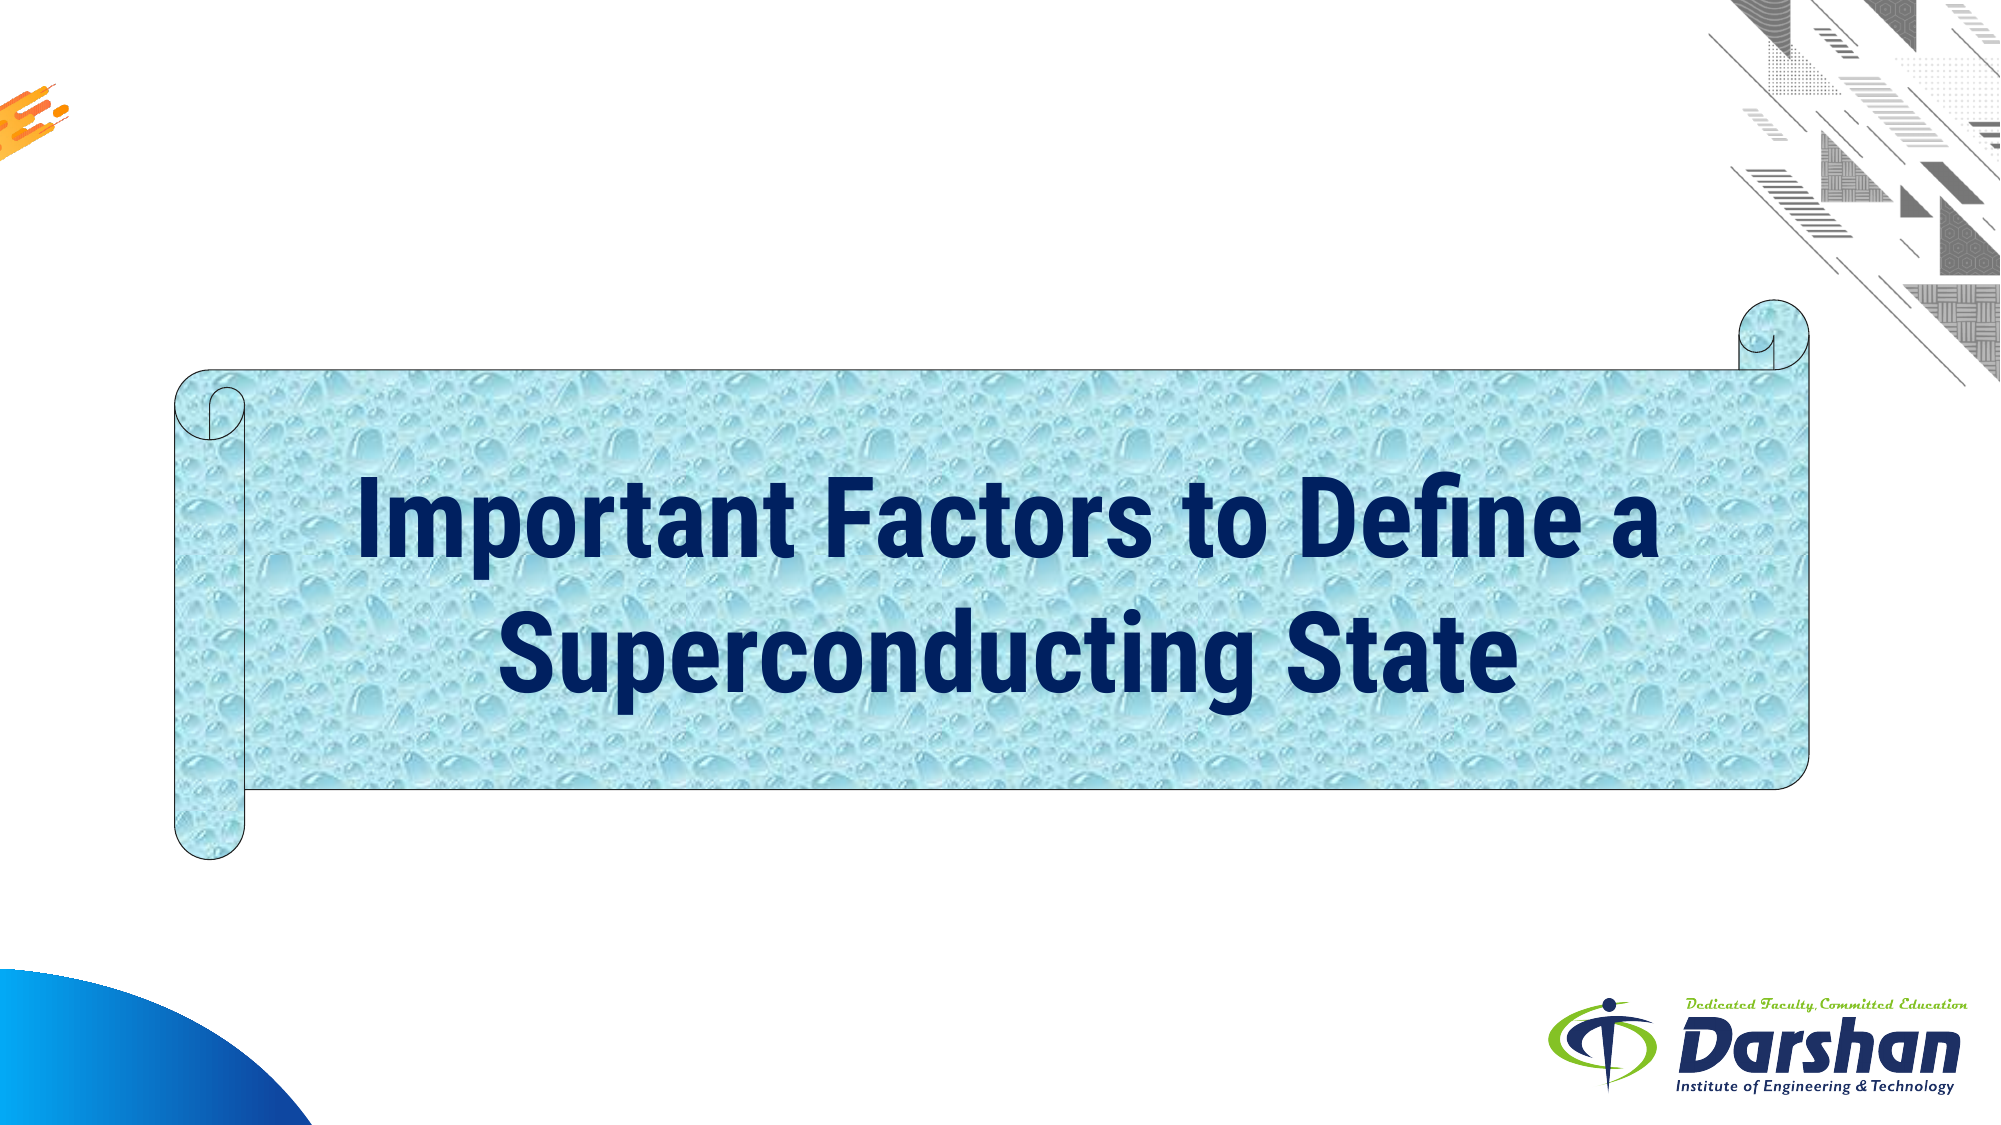

Important Factors to Define a Superconducting State